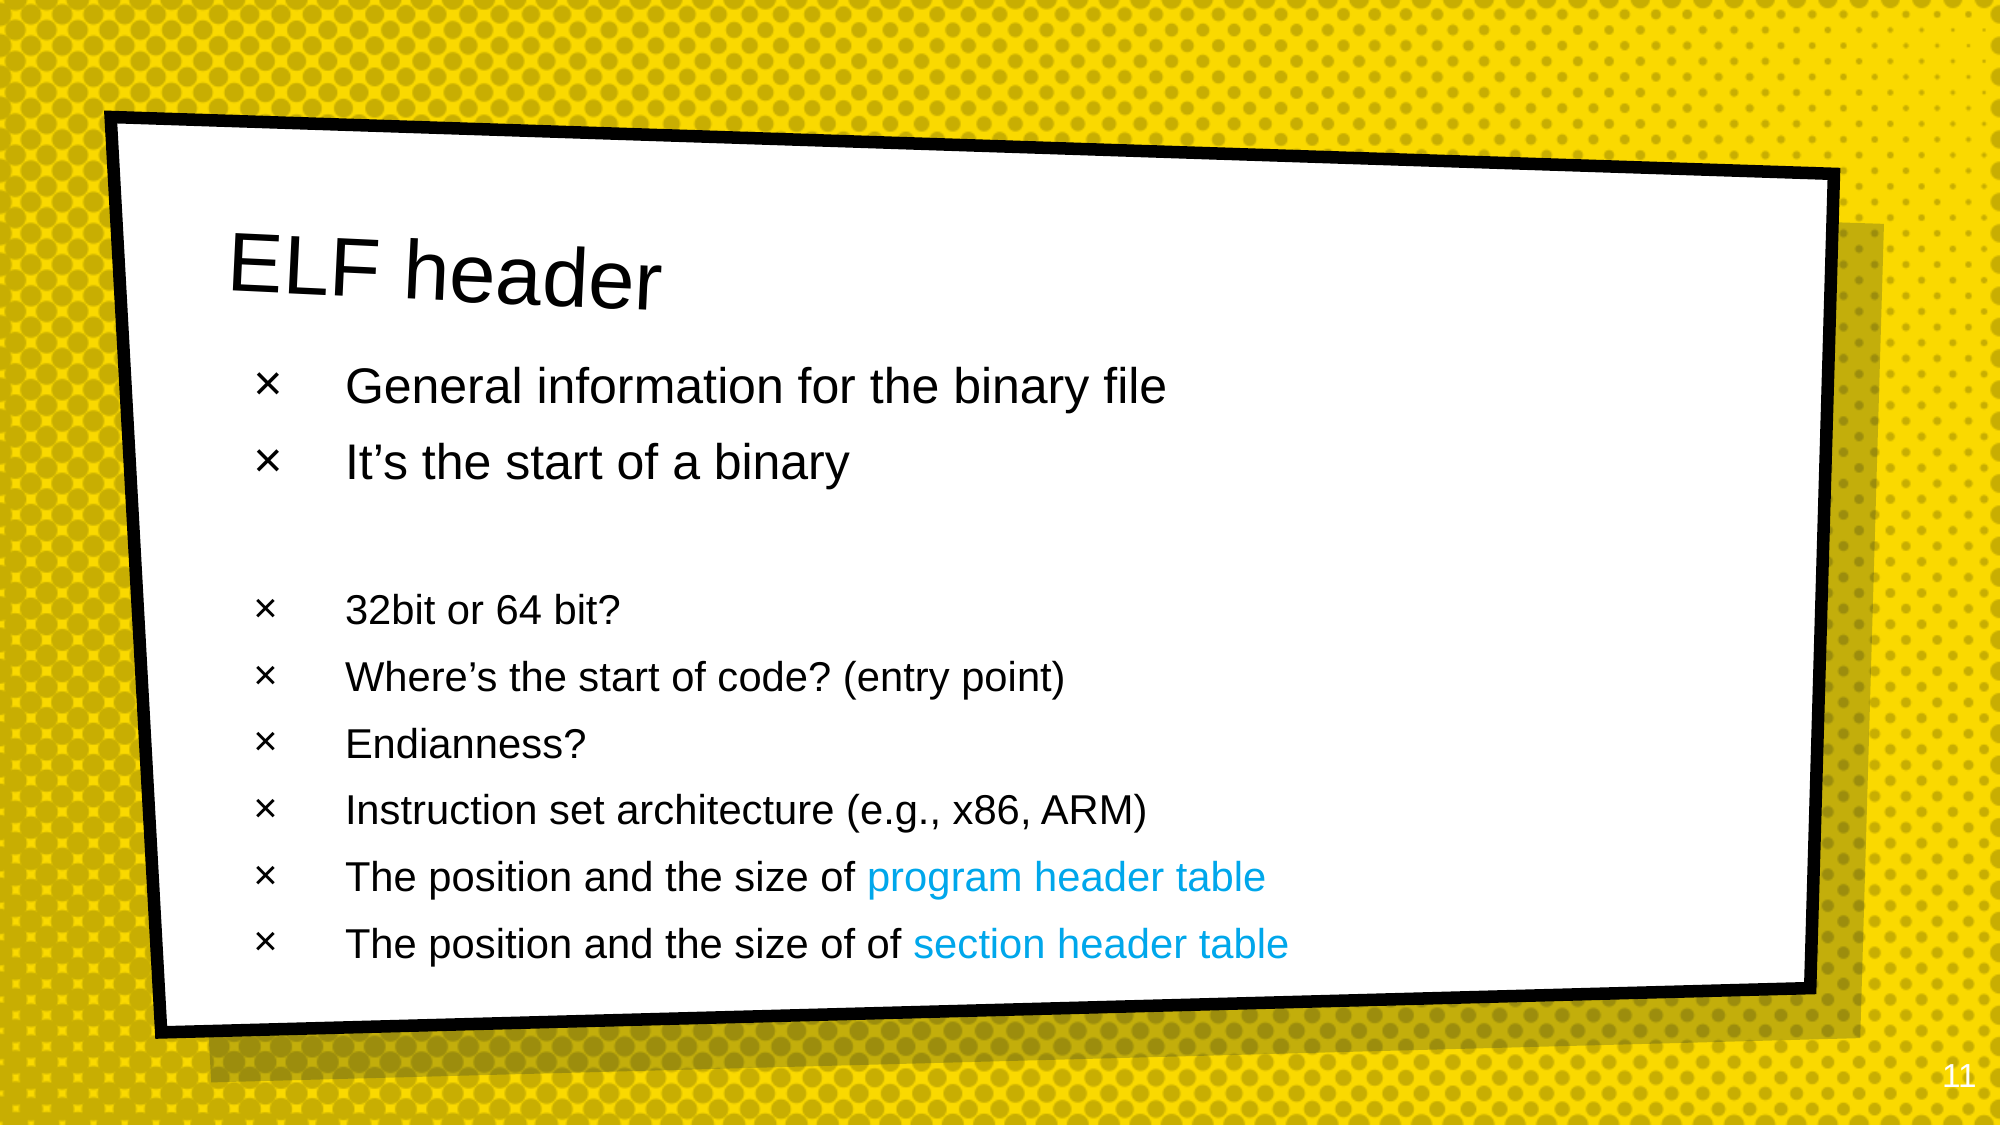

# ELF header
General information for the binary file
It’s the start of a binary

32bit or 64 bit?
Where’s the start of code? (entry point)
Endianness?
Instruction set architecture (e.g., x86, ARM)
The position and the size of program header table
The position and the size of of section header table
11